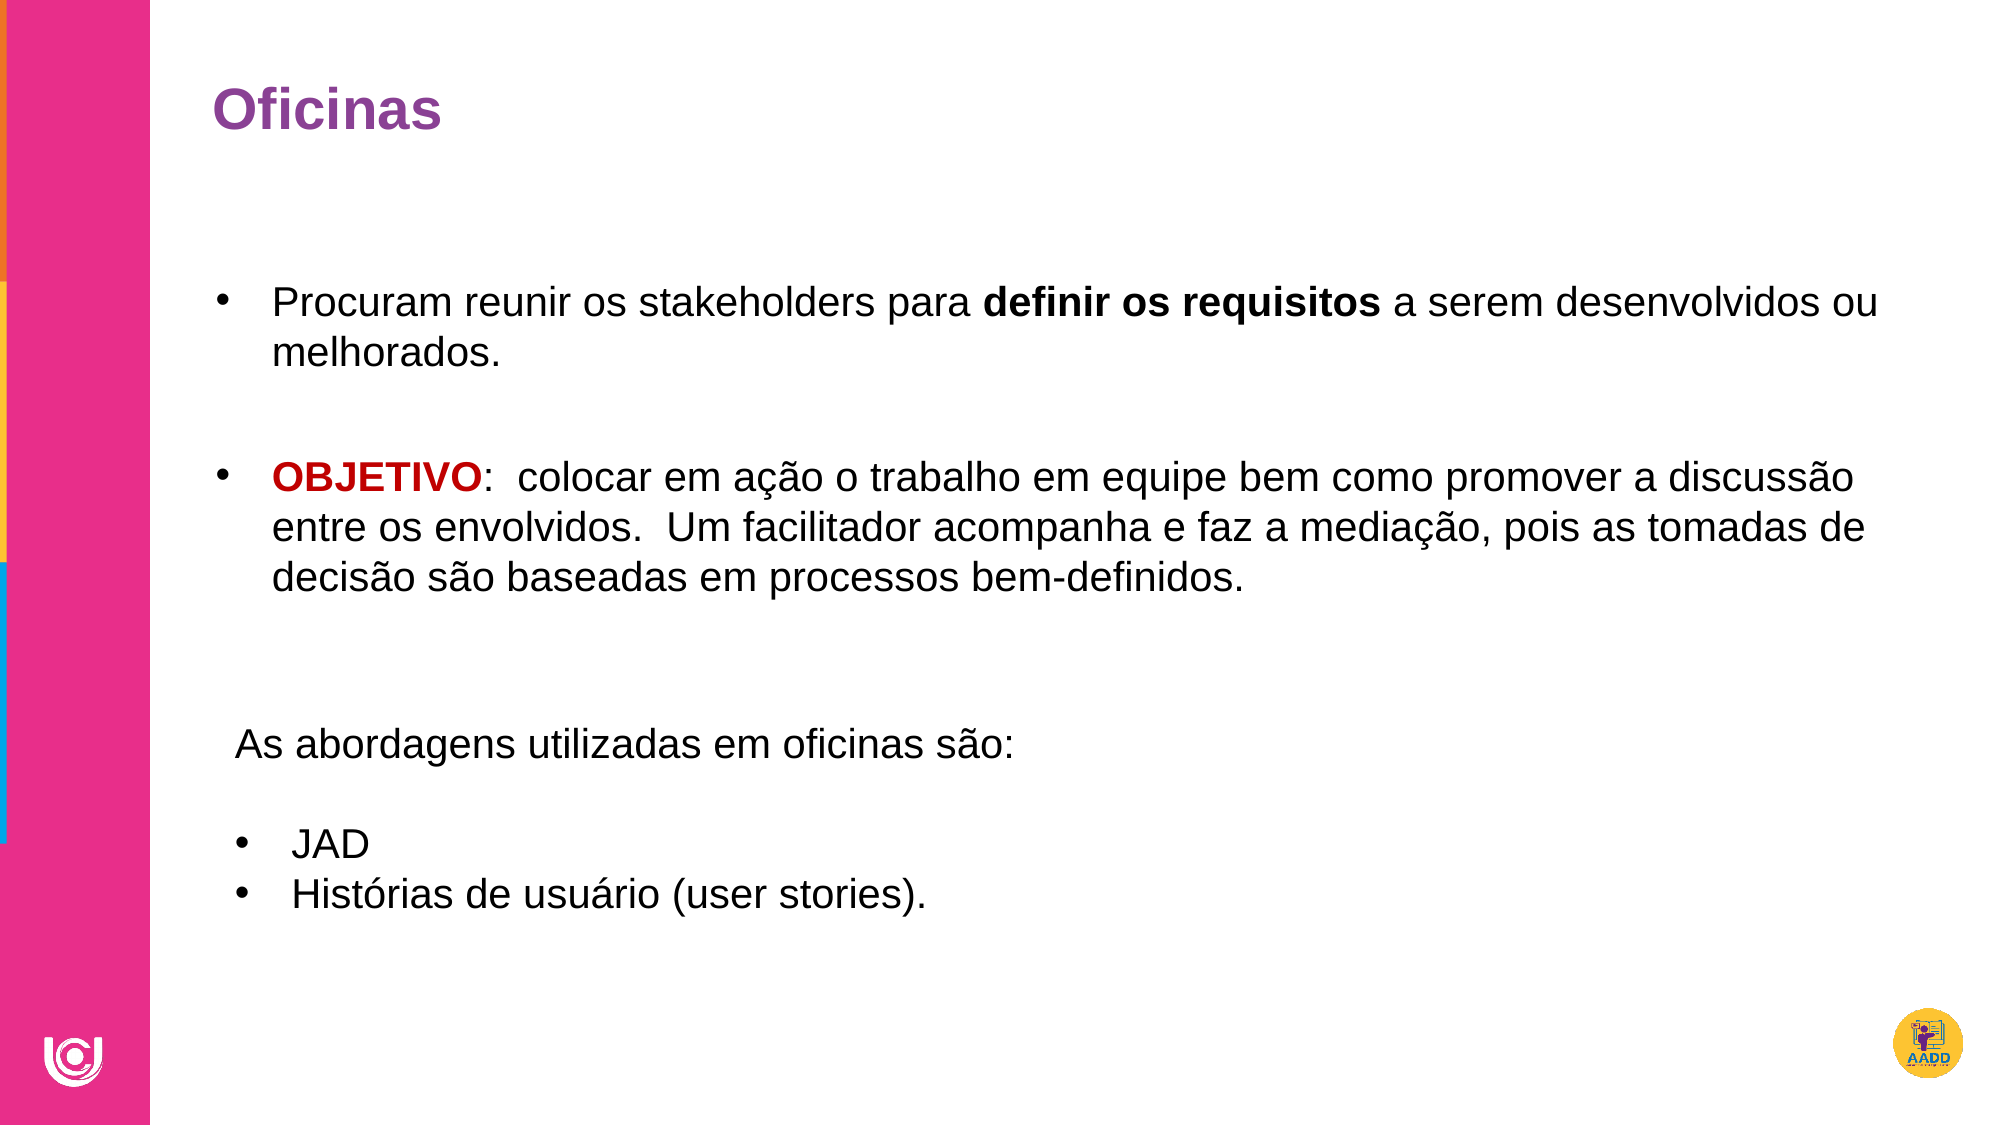

Oficinas
Procuram reunir os stakeholders para definir os requisitos a serem desenvolvidos ou melhorados.

OBJETIVO:  colocar em ação o trabalho em equipe bem como promover a discussão entre os envolvidos.  Um facilitador acompanha e faz a mediação, pois as tomadas de decisão são baseadas em processos bem-definidos.
As abordagens utilizadas em oficinas são:

JAD
Histórias de usuário (user stories).